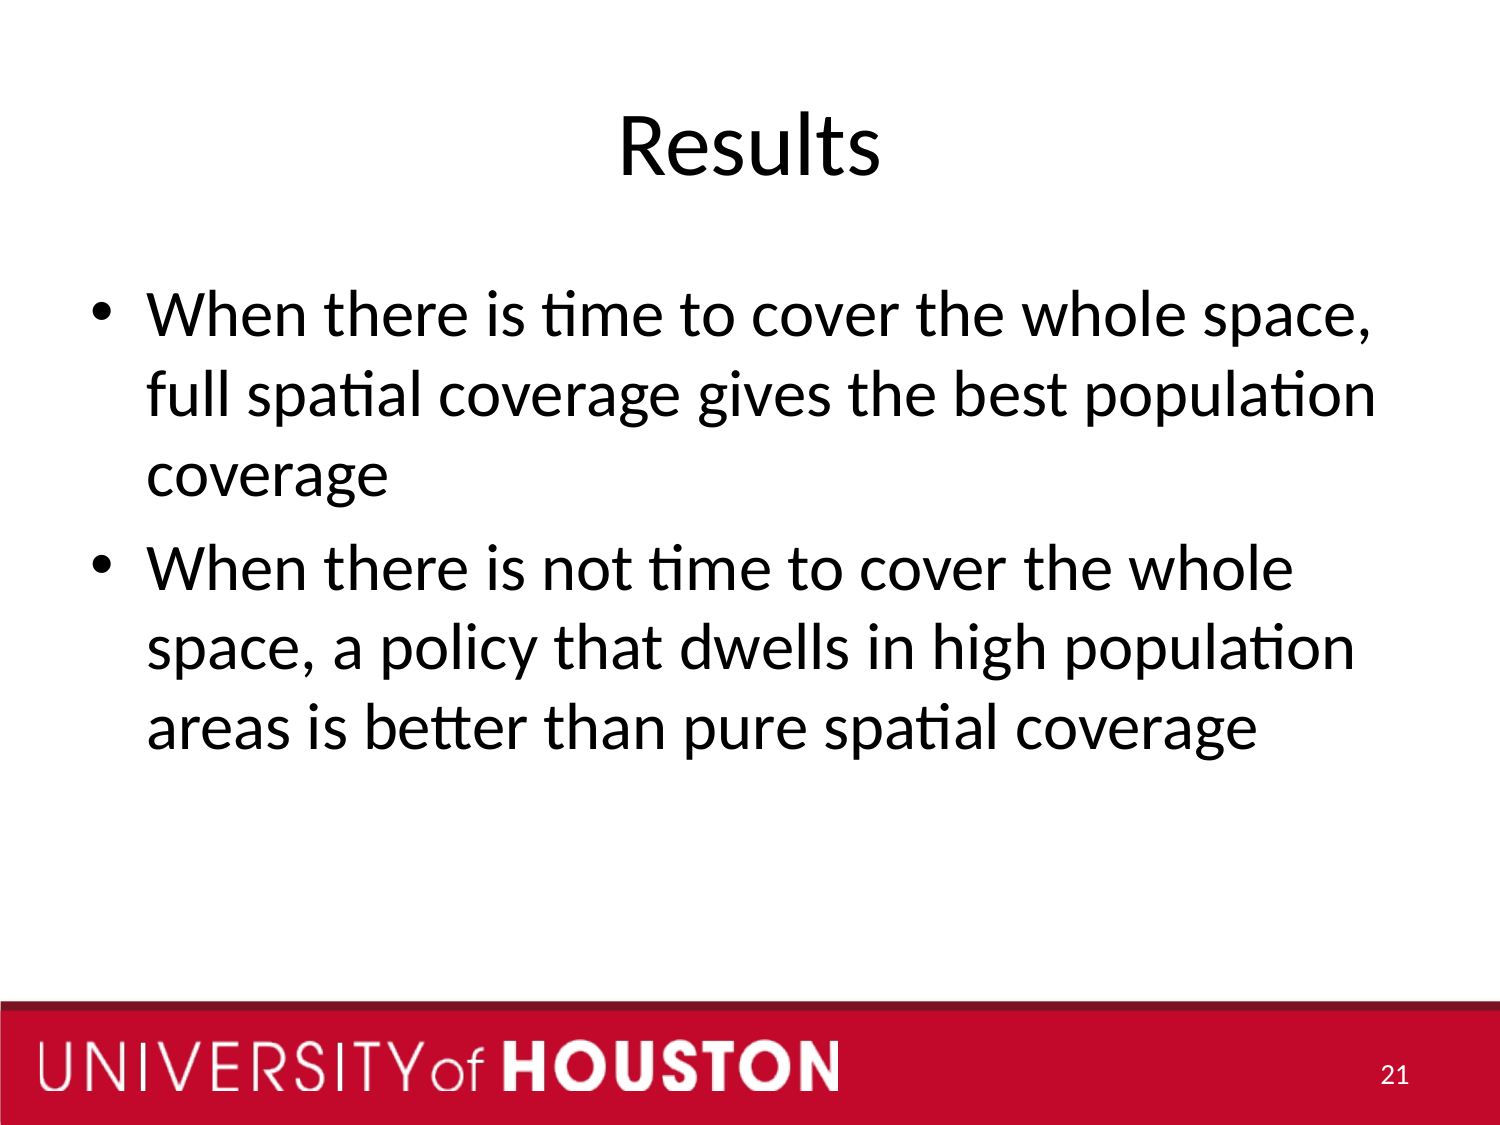

# Results
When there is time to cover the whole space, full spatial coverage gives the best population coverage
When there is not time to cover the whole space, a policy that dwells in high population areas is better than pure spatial coverage
21